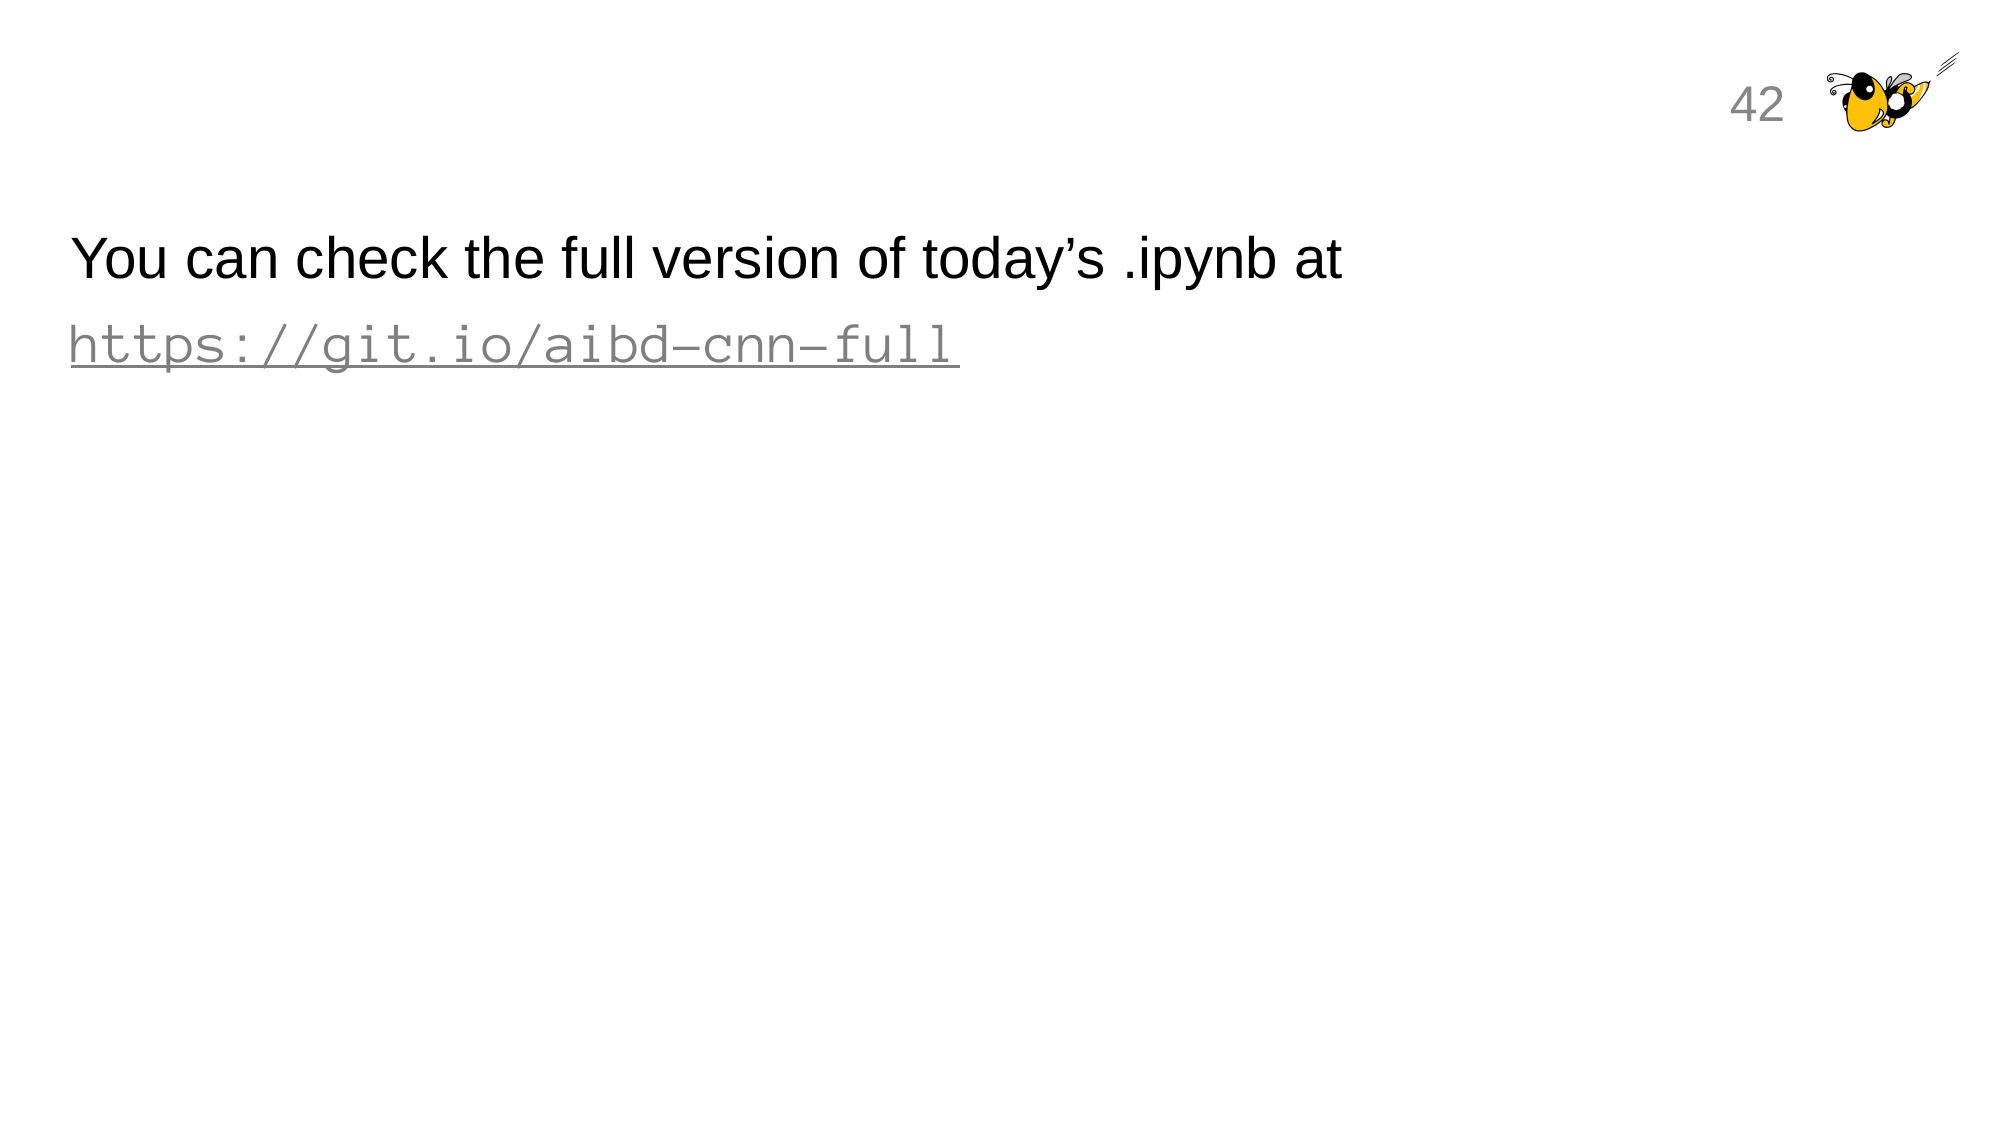

#
42
You can check the full version of today’s .ipynb at https://git.io/aibd-cnn-full